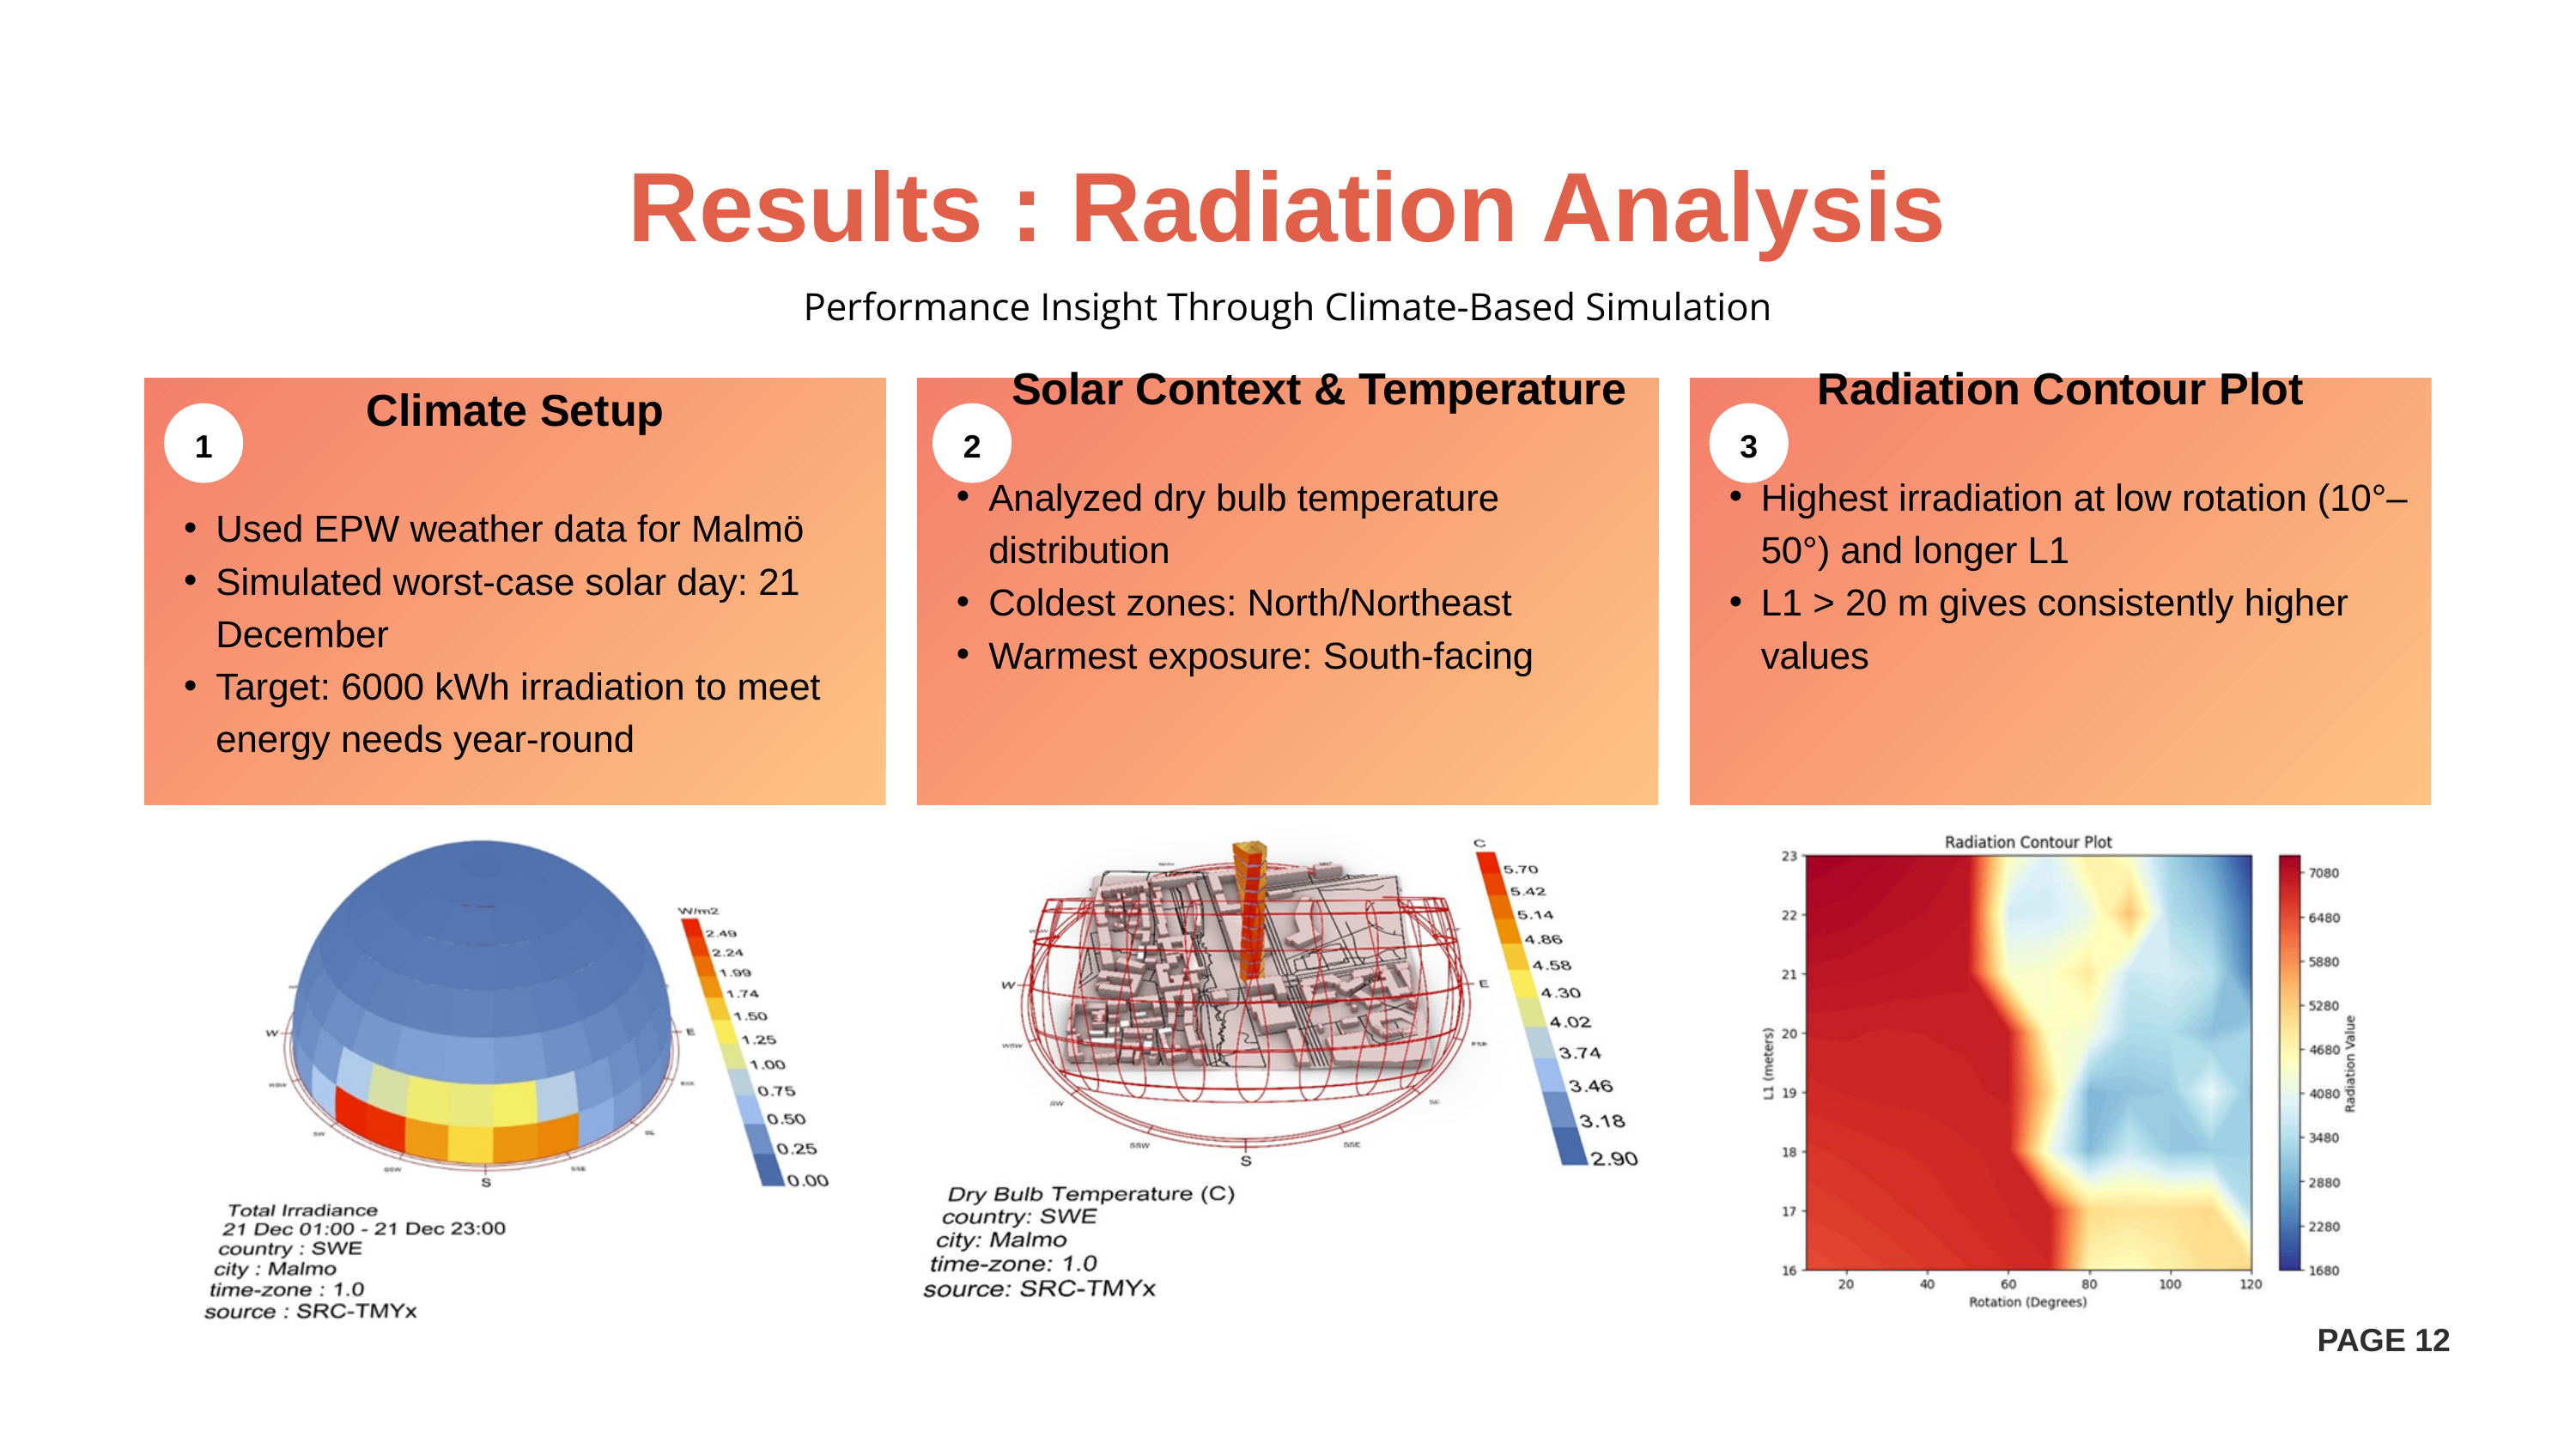

Results : Radiation Analysis
Performance Insight Through Climate-Based Simulation

Climate Setup

Used EPW weather data for Malmö
Simulated worst-case solar day: 21 December
Target: 6000 kWh irradiation to meet energy needs year-round

     Solar Context & Temperature

Analyzed dry bulb temperature distribution
Coldest zones: North/Northeast
Warmest exposure: South-facing

Radiation Contour Plot

Highest irradiation at low rotation (10°–50°) and longer L1
L1 > 20 m gives consistently higher values

1

2

3

PAGE 12